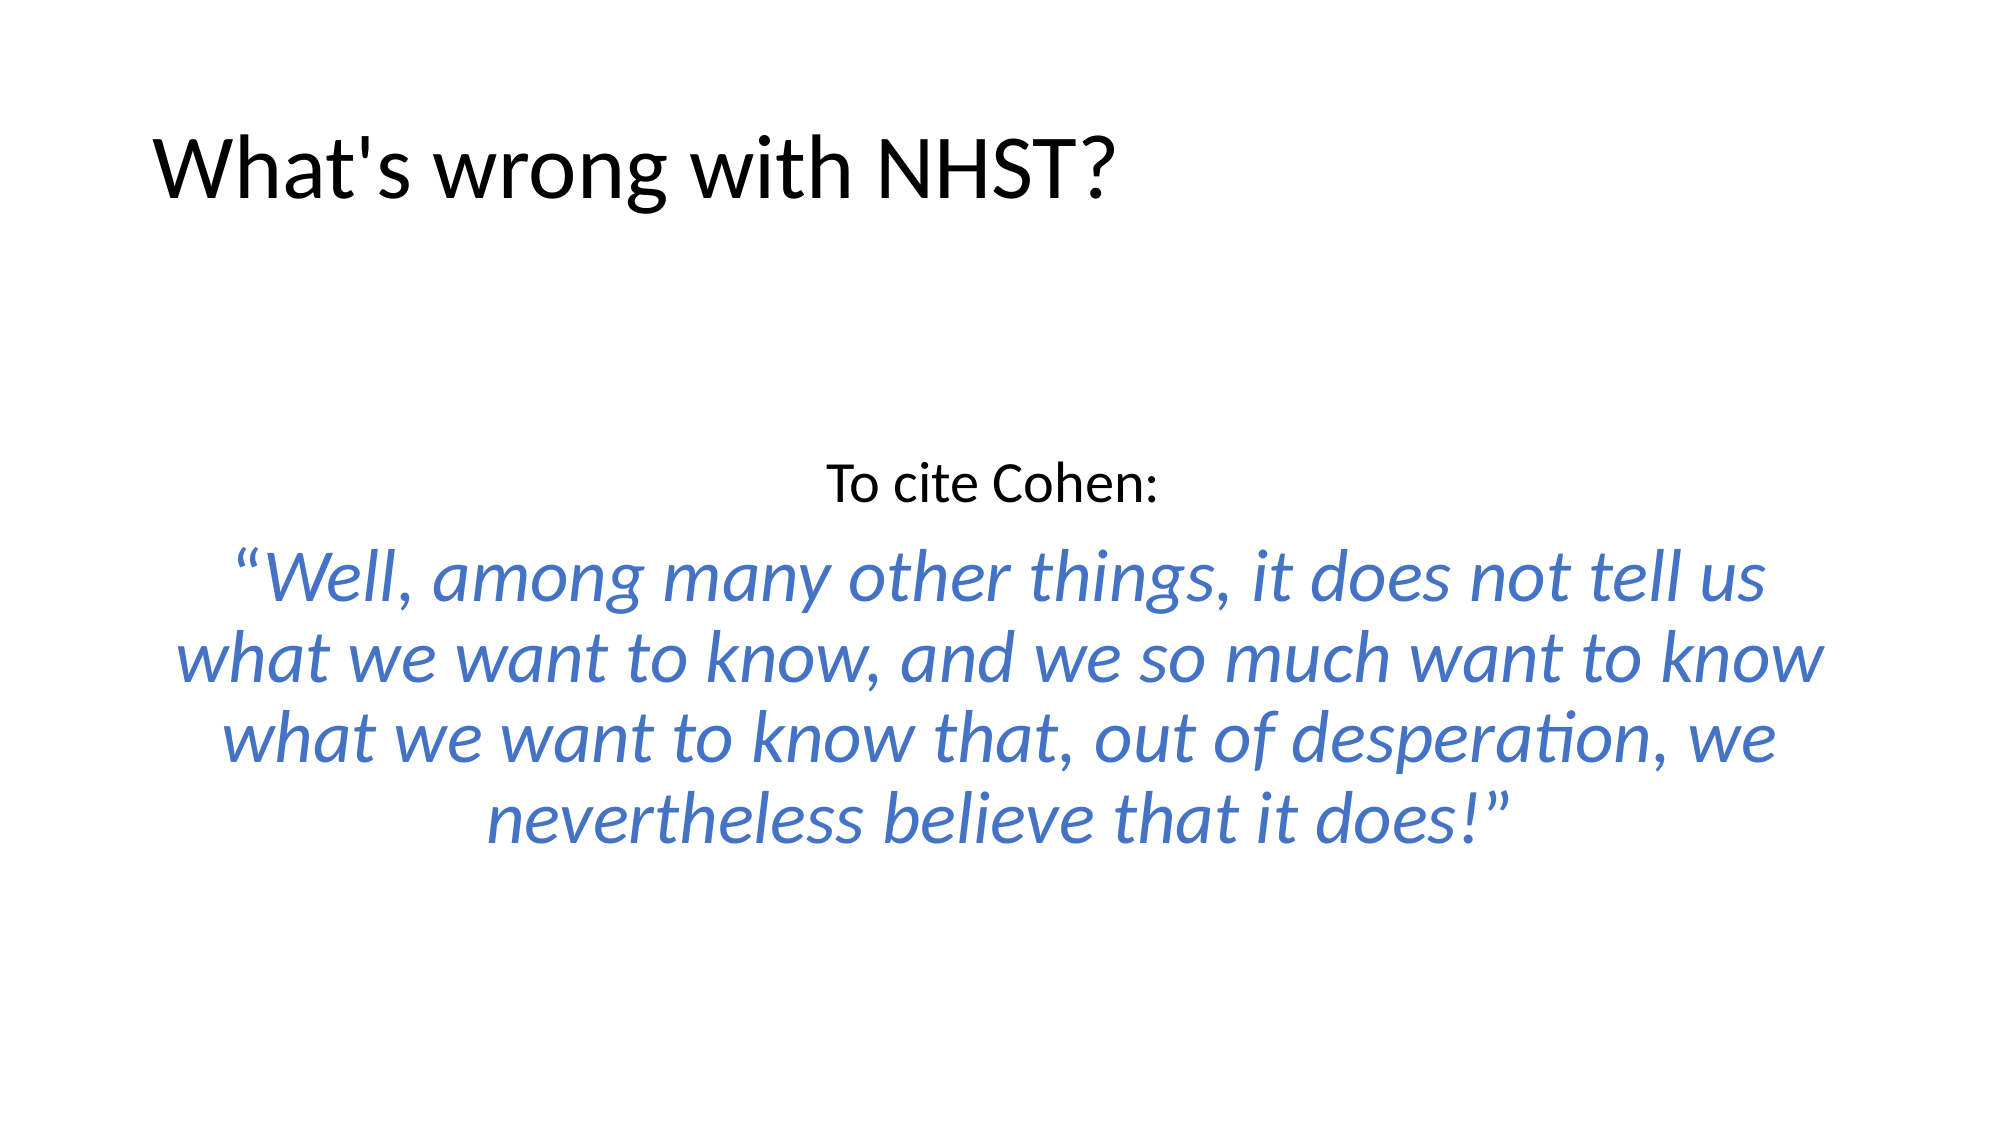

# What's wrong with NHST?
To cite Cohen:
“Well, among many other things, it does not tell us what we want to know, and we so much want to know what we want to know that, out of desperation, we nevertheless believe that it does!”